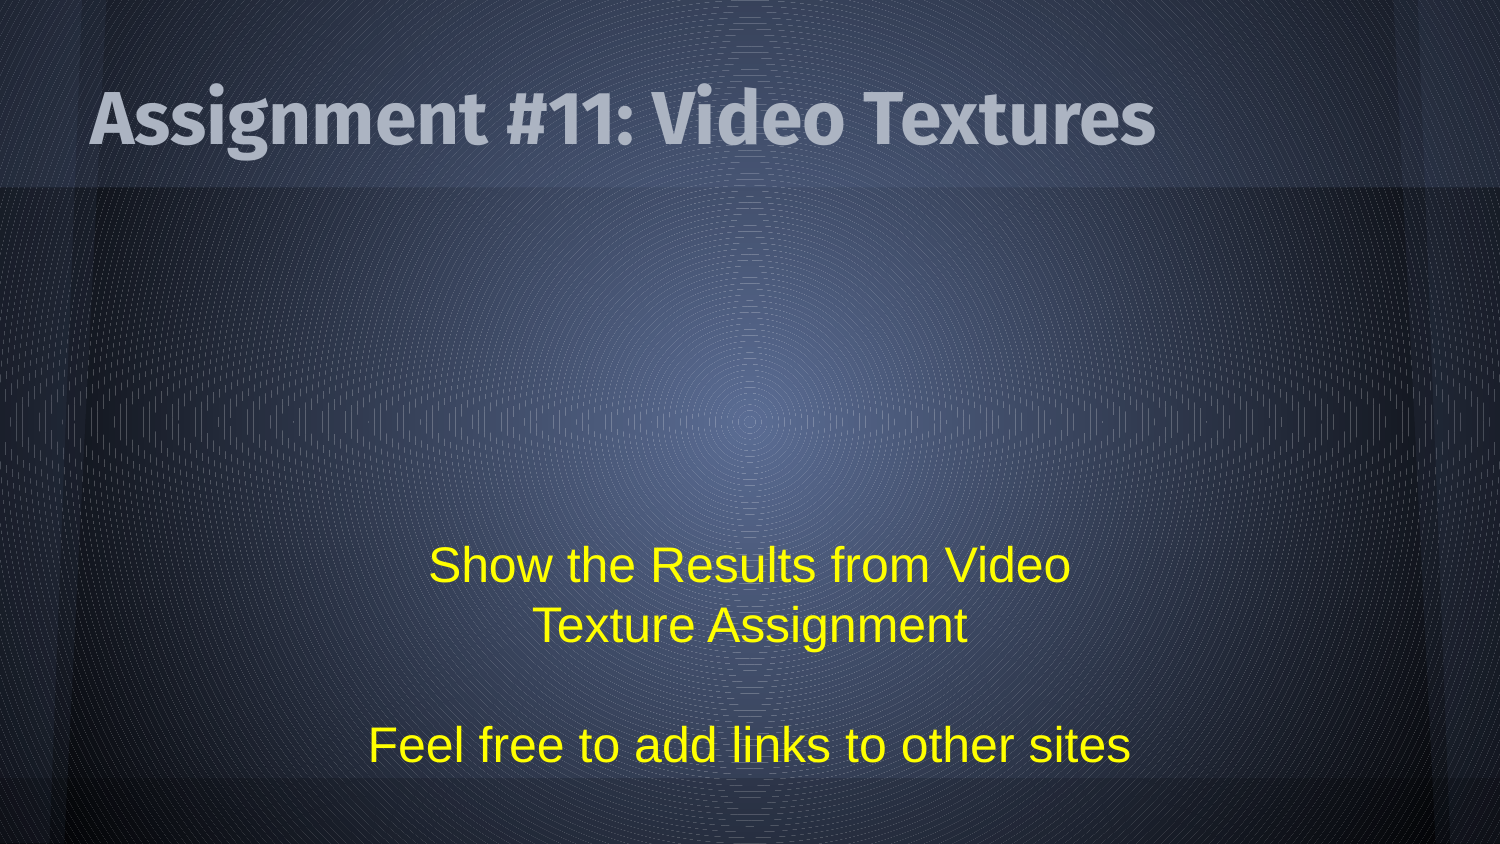

# Assignment #11: Video Textures
Show the Results from Video Texture Assignment

Feel free to add links to other sites